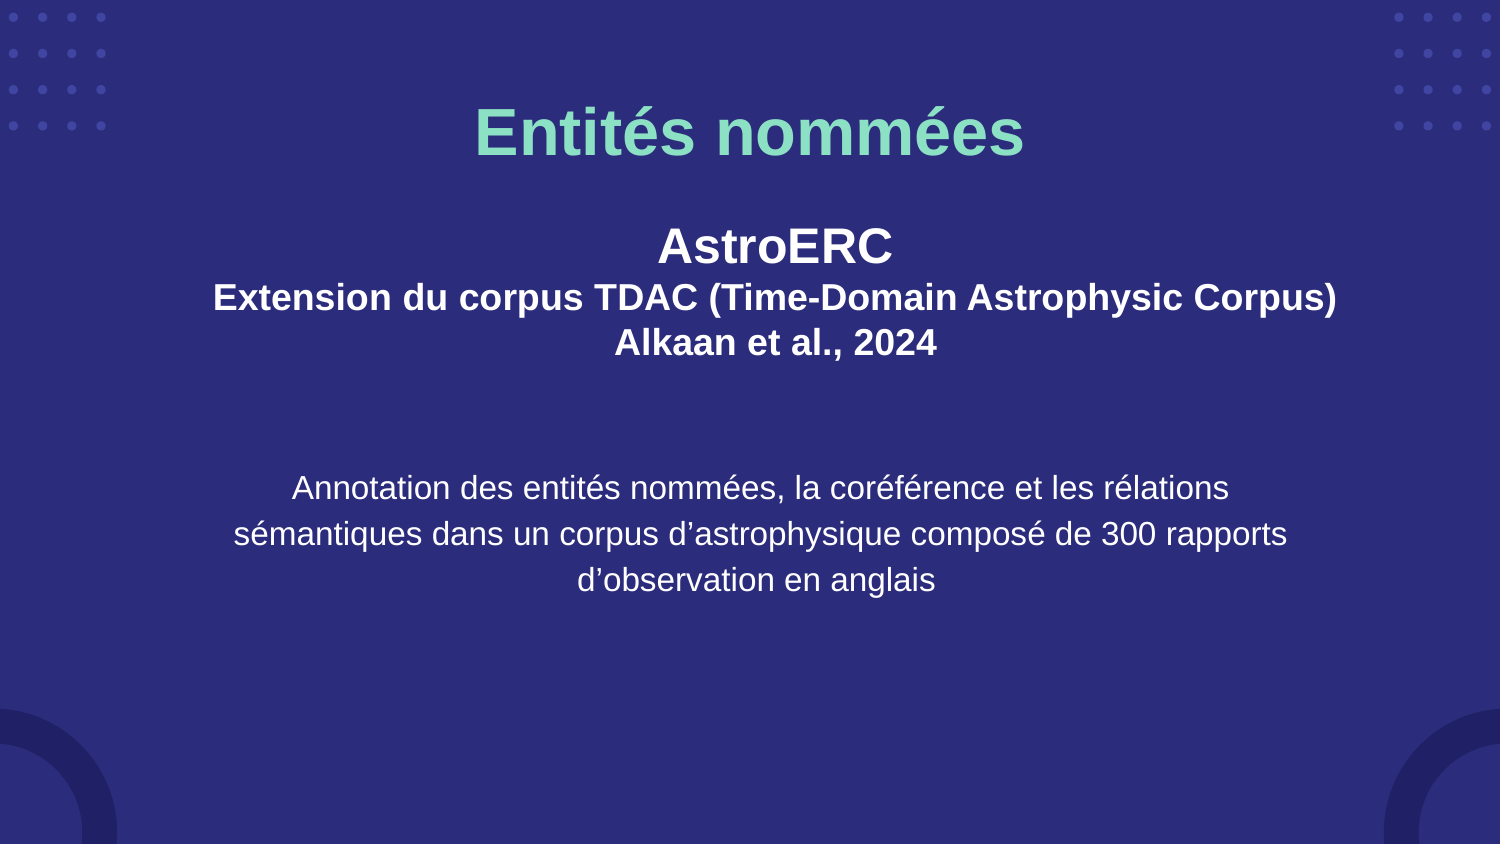

# Entités nommées
AstroERC
Extension du corpus TDAC (Time-Domain Astrophysic Corpus)
Alkaan et al., 2024

Annotation des entités nommées, la coréférence et les rélations sémantiques dans un corpus d’astrophysique composé de 300 rapports d’observation en anglais